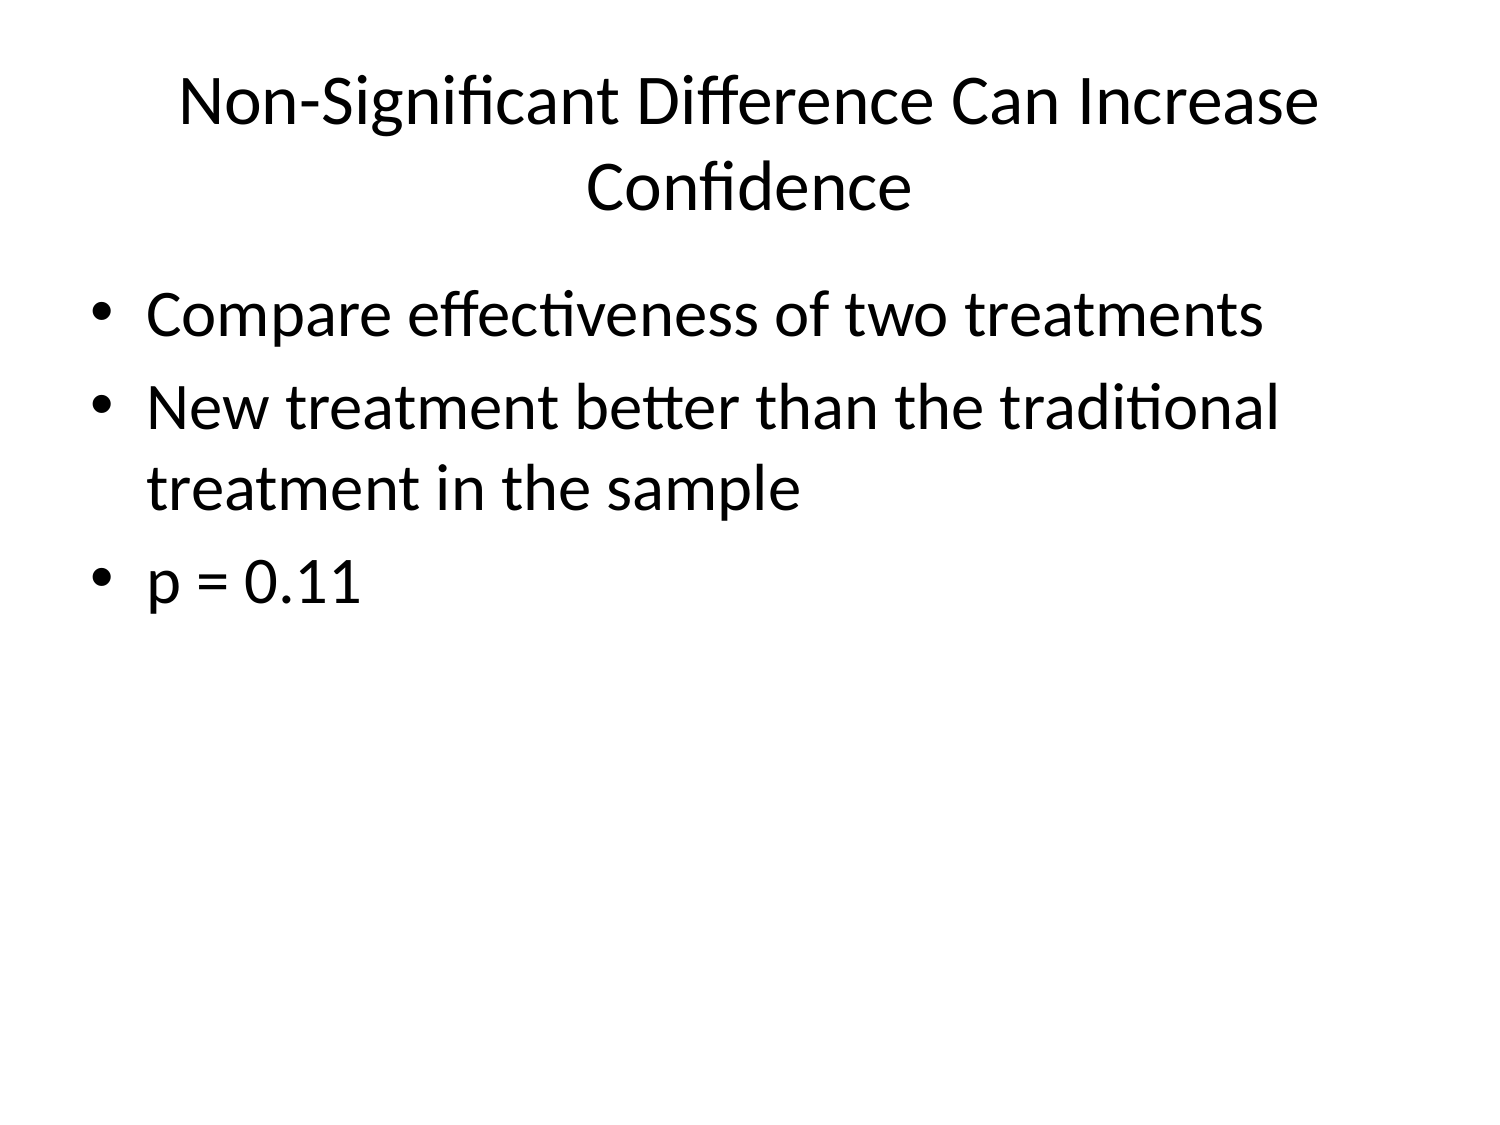

# Non-Significant Difference Can Increase Confidence
Compare effectiveness of two treatments
New treatment better than the traditional treatment in the sample
p = 0.11